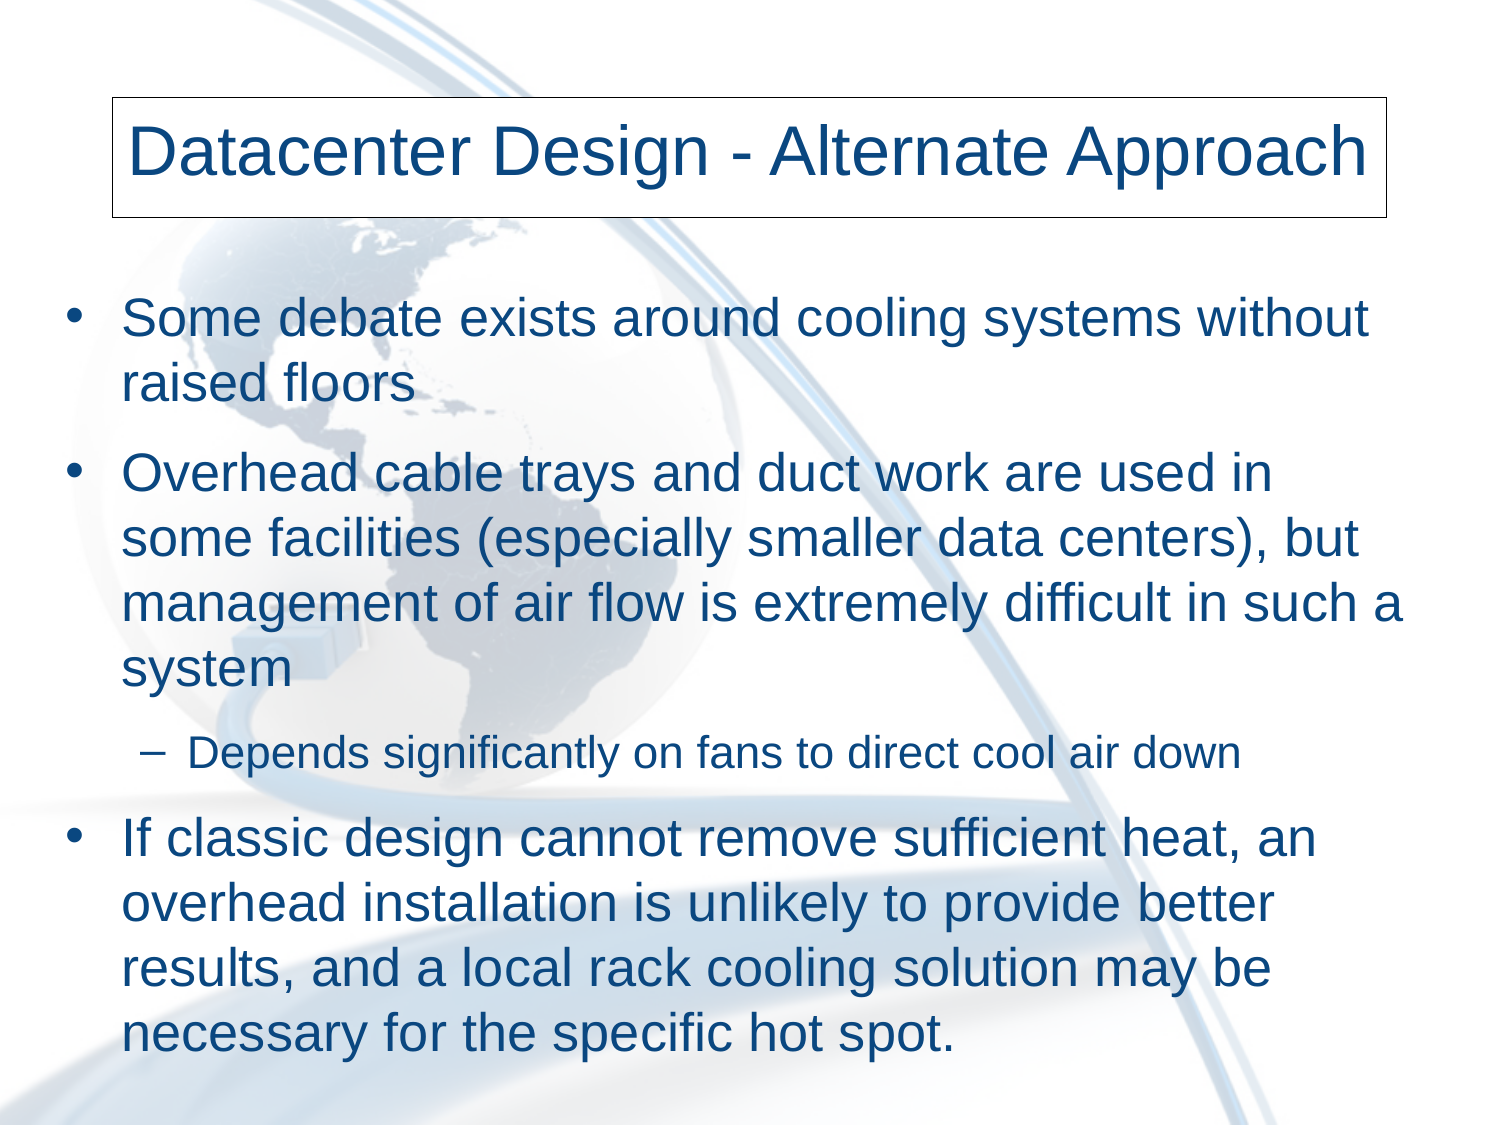

# Datacenter Design - Alternate Approach
Some debate exists around cooling systems without raised floors
Overhead cable trays and duct work are used in some facilities (especially smaller data centers), but management of air flow is extremely difficult in such a system
Depends significantly on fans to direct cool air down
If classic design cannot remove sufficient heat, an overhead installation is unlikely to provide better results, and a local rack cooling solution may be necessary for the specific hot spot.
102